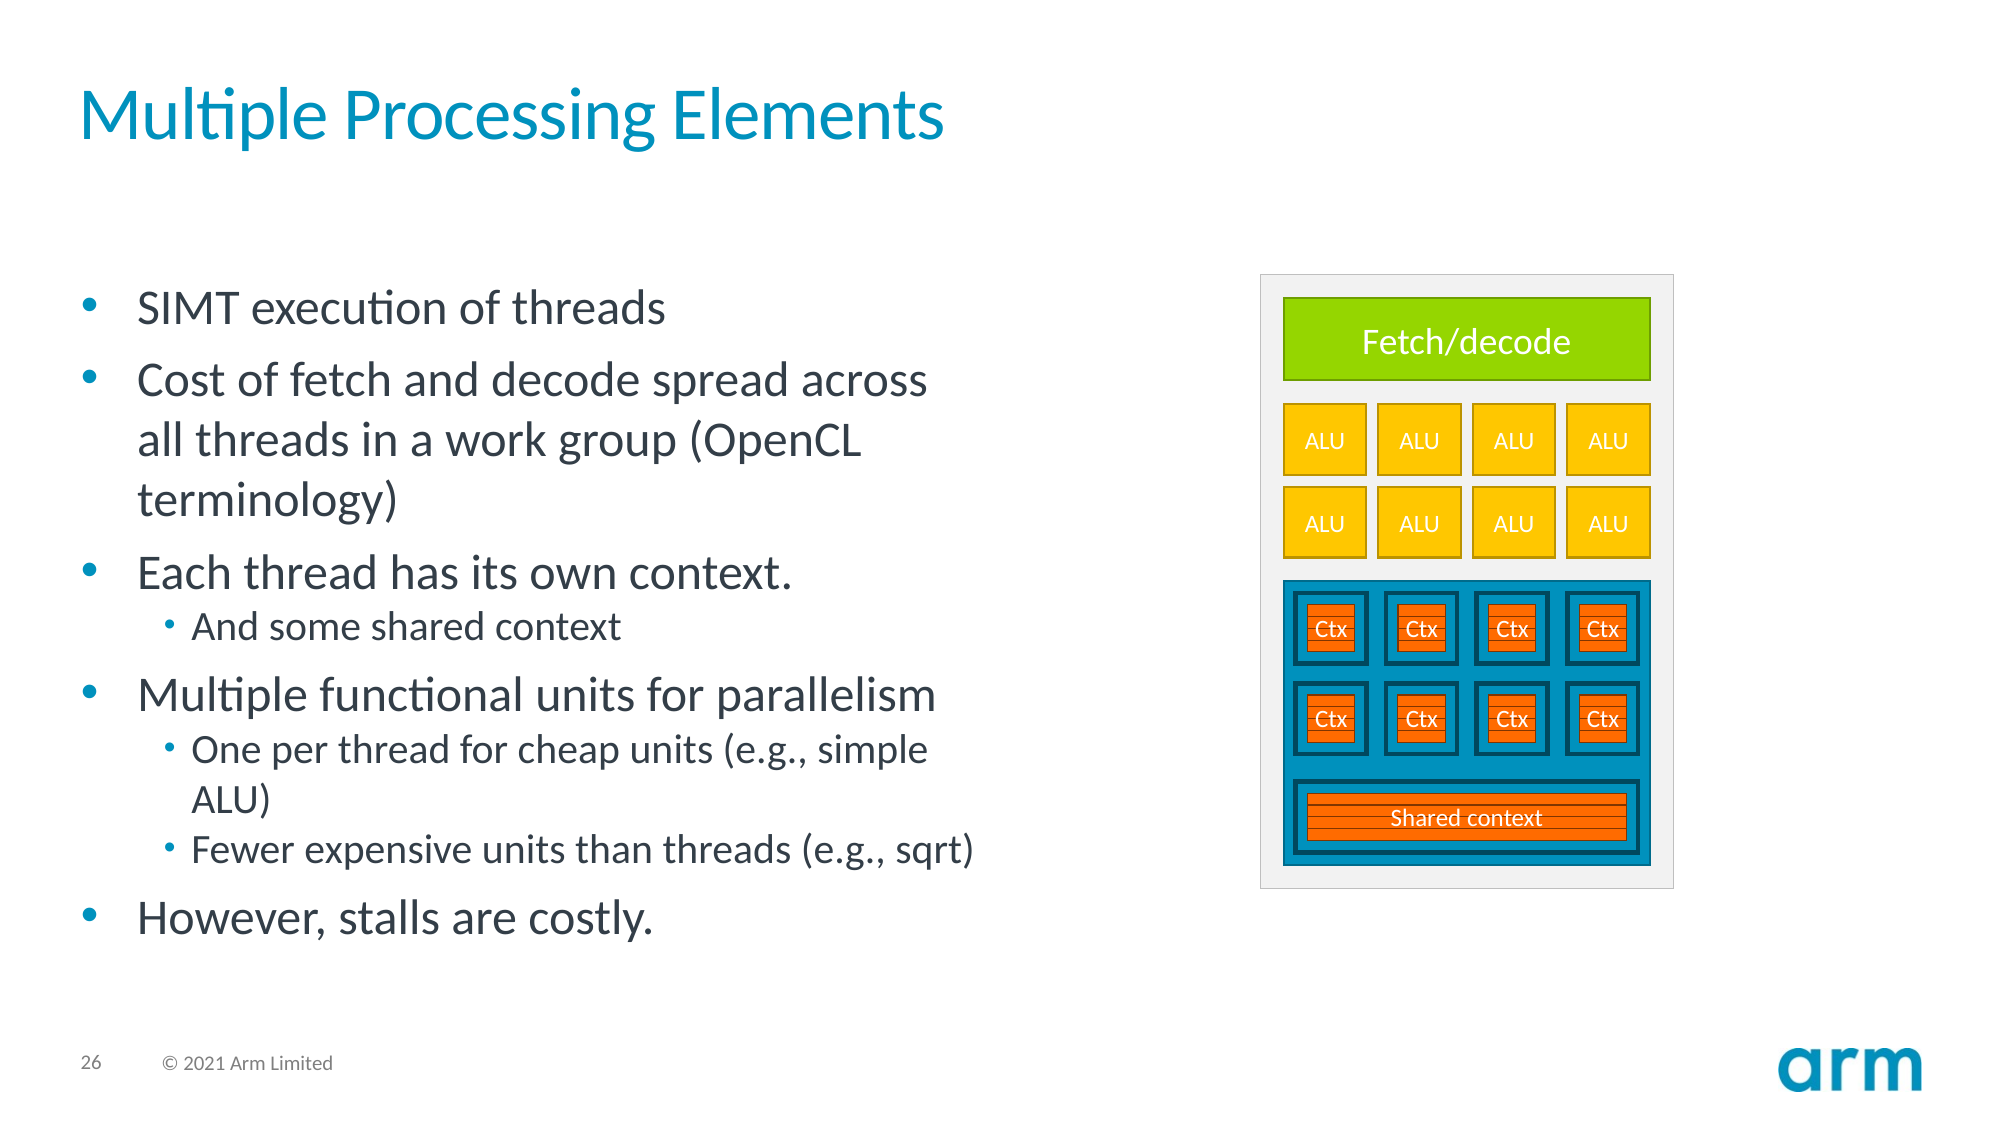

# Multiple Processing Elements

Fetch/decode
ALU
ALU
ALU
ALU
ALU
ALU
ALU
ALU

Ctx

Ctx

Ctx

Ctx

Ctx

Ctx

Ctx

Ctx

Shared context

SIMT execution of threads
Cost of fetch and decode spread across all threads in a work group (OpenCL terminology)
Each thread has its own context.
And some shared context
Multiple functional units for parallelism
One per thread for cheap units (e.g., simple ALU)
Fewer expensive units than threads (e.g., sqrt)
However, stalls are costly.